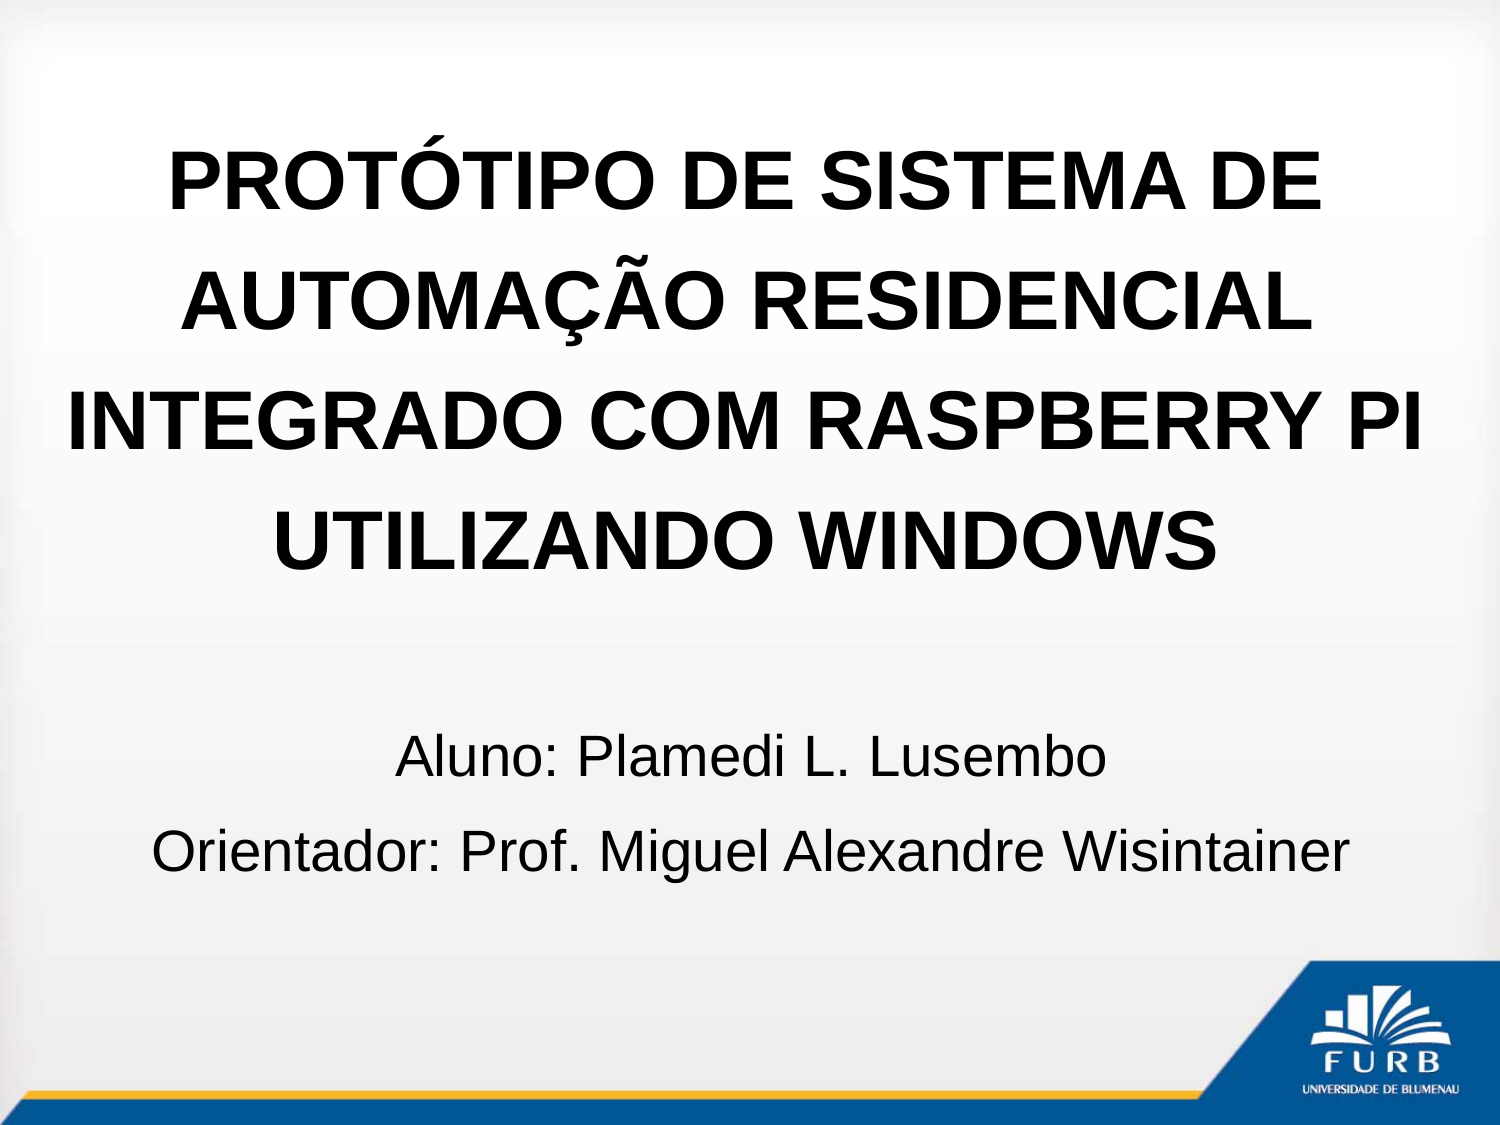

# protótipo de sistema de automação residencial integrado com raspberry pi utilizando windows
Aluno: Plamedi L. Lusembo
Orientador: Prof. Miguel Alexandre Wisintainer